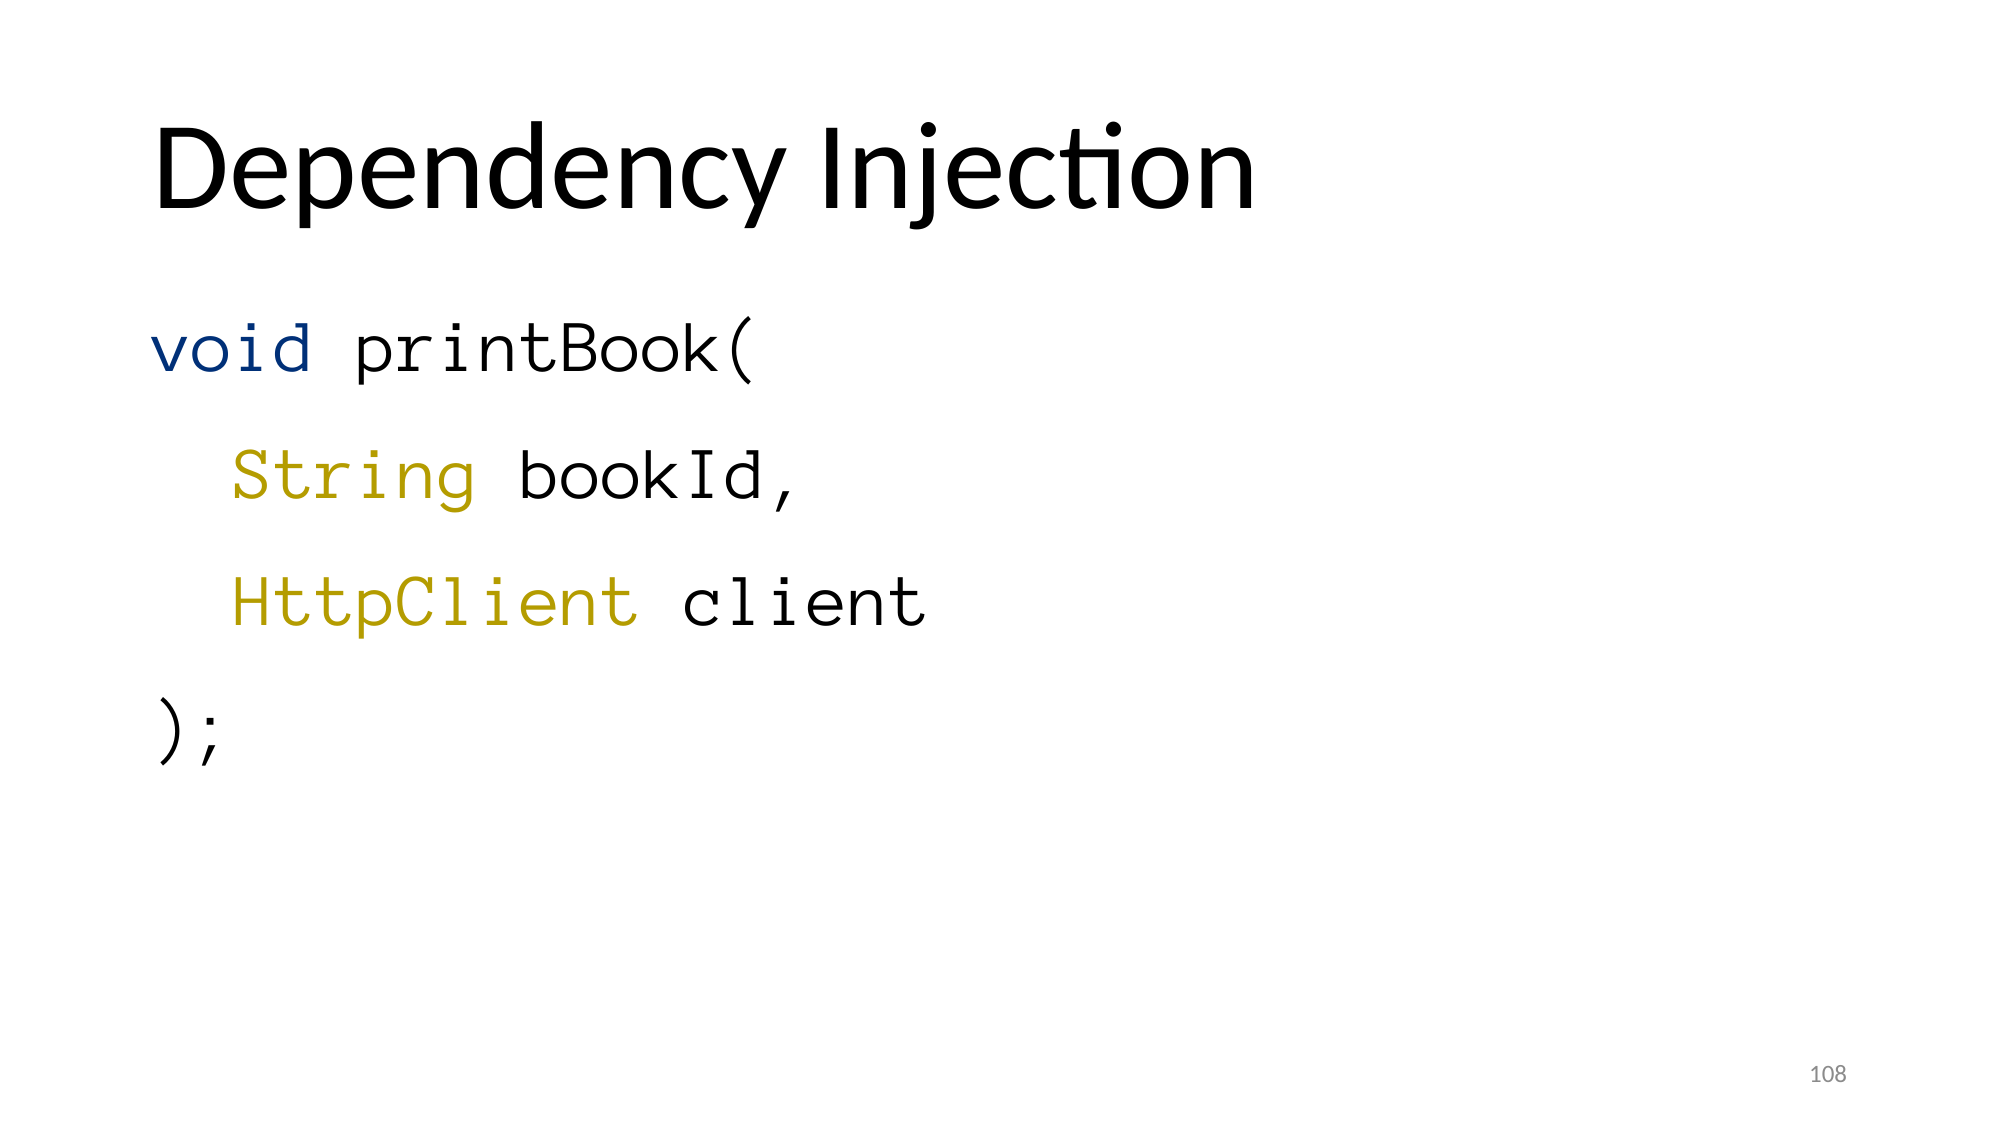

# Dependency Injection
void printBook(
  String bookId,
  HttpClient client
);
108